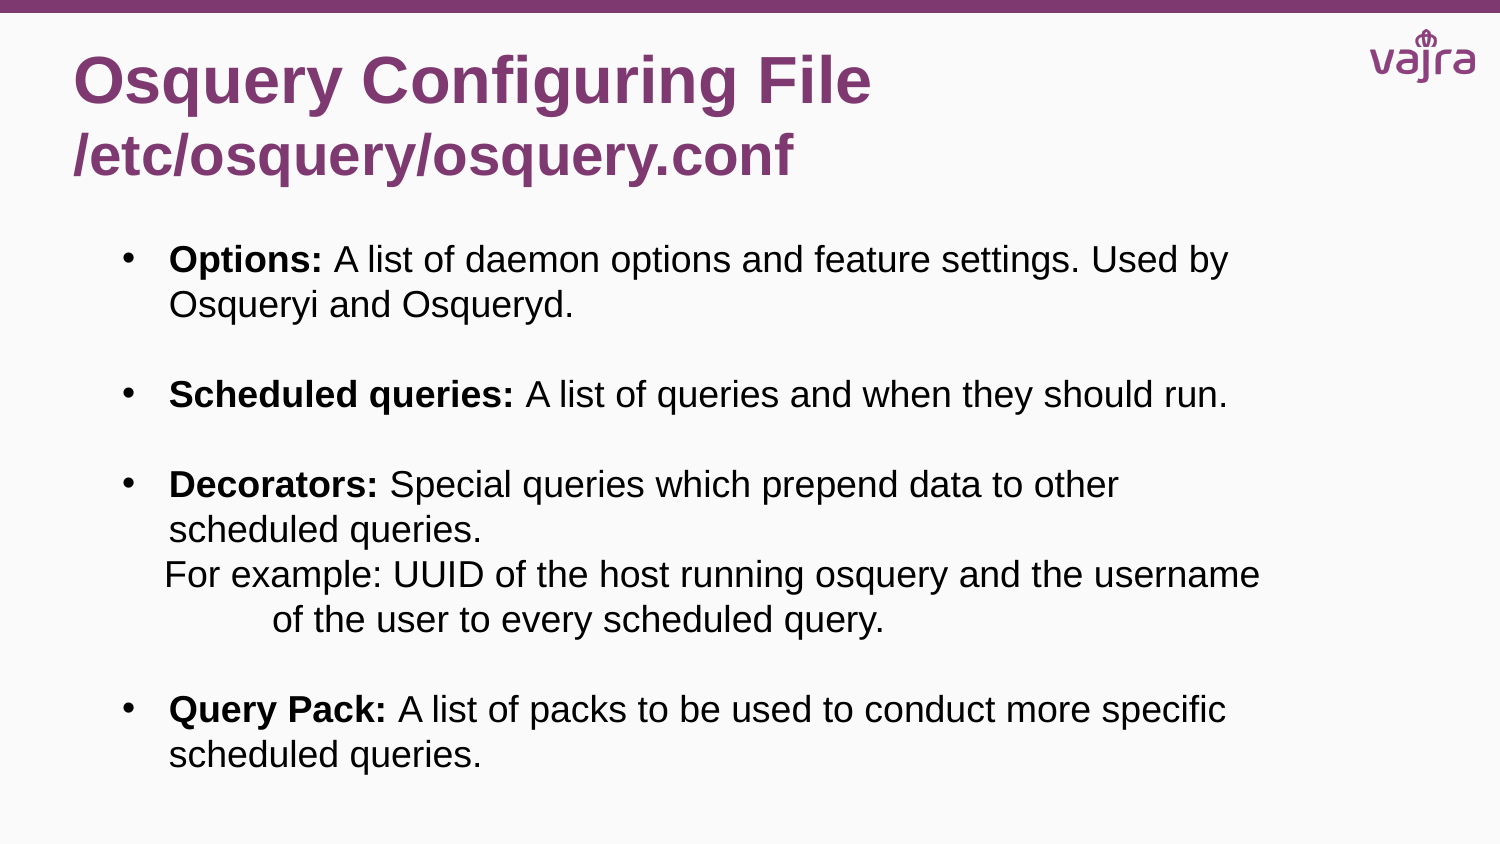

# Osquery Configuring File /etc/osquery/osquery.conf
Options: A list of daemon options and feature settings. Used by Osqueryi and Osqueryd.

Scheduled queries: A list of queries and when they should run.

Decorators: Special queries which prepend data to other scheduled queries.
    For example: UUID of the host running osquery and the username     	of the user to every scheduled query.

Query Pack: A list of packs to be used to conduct more specific scheduled queries.